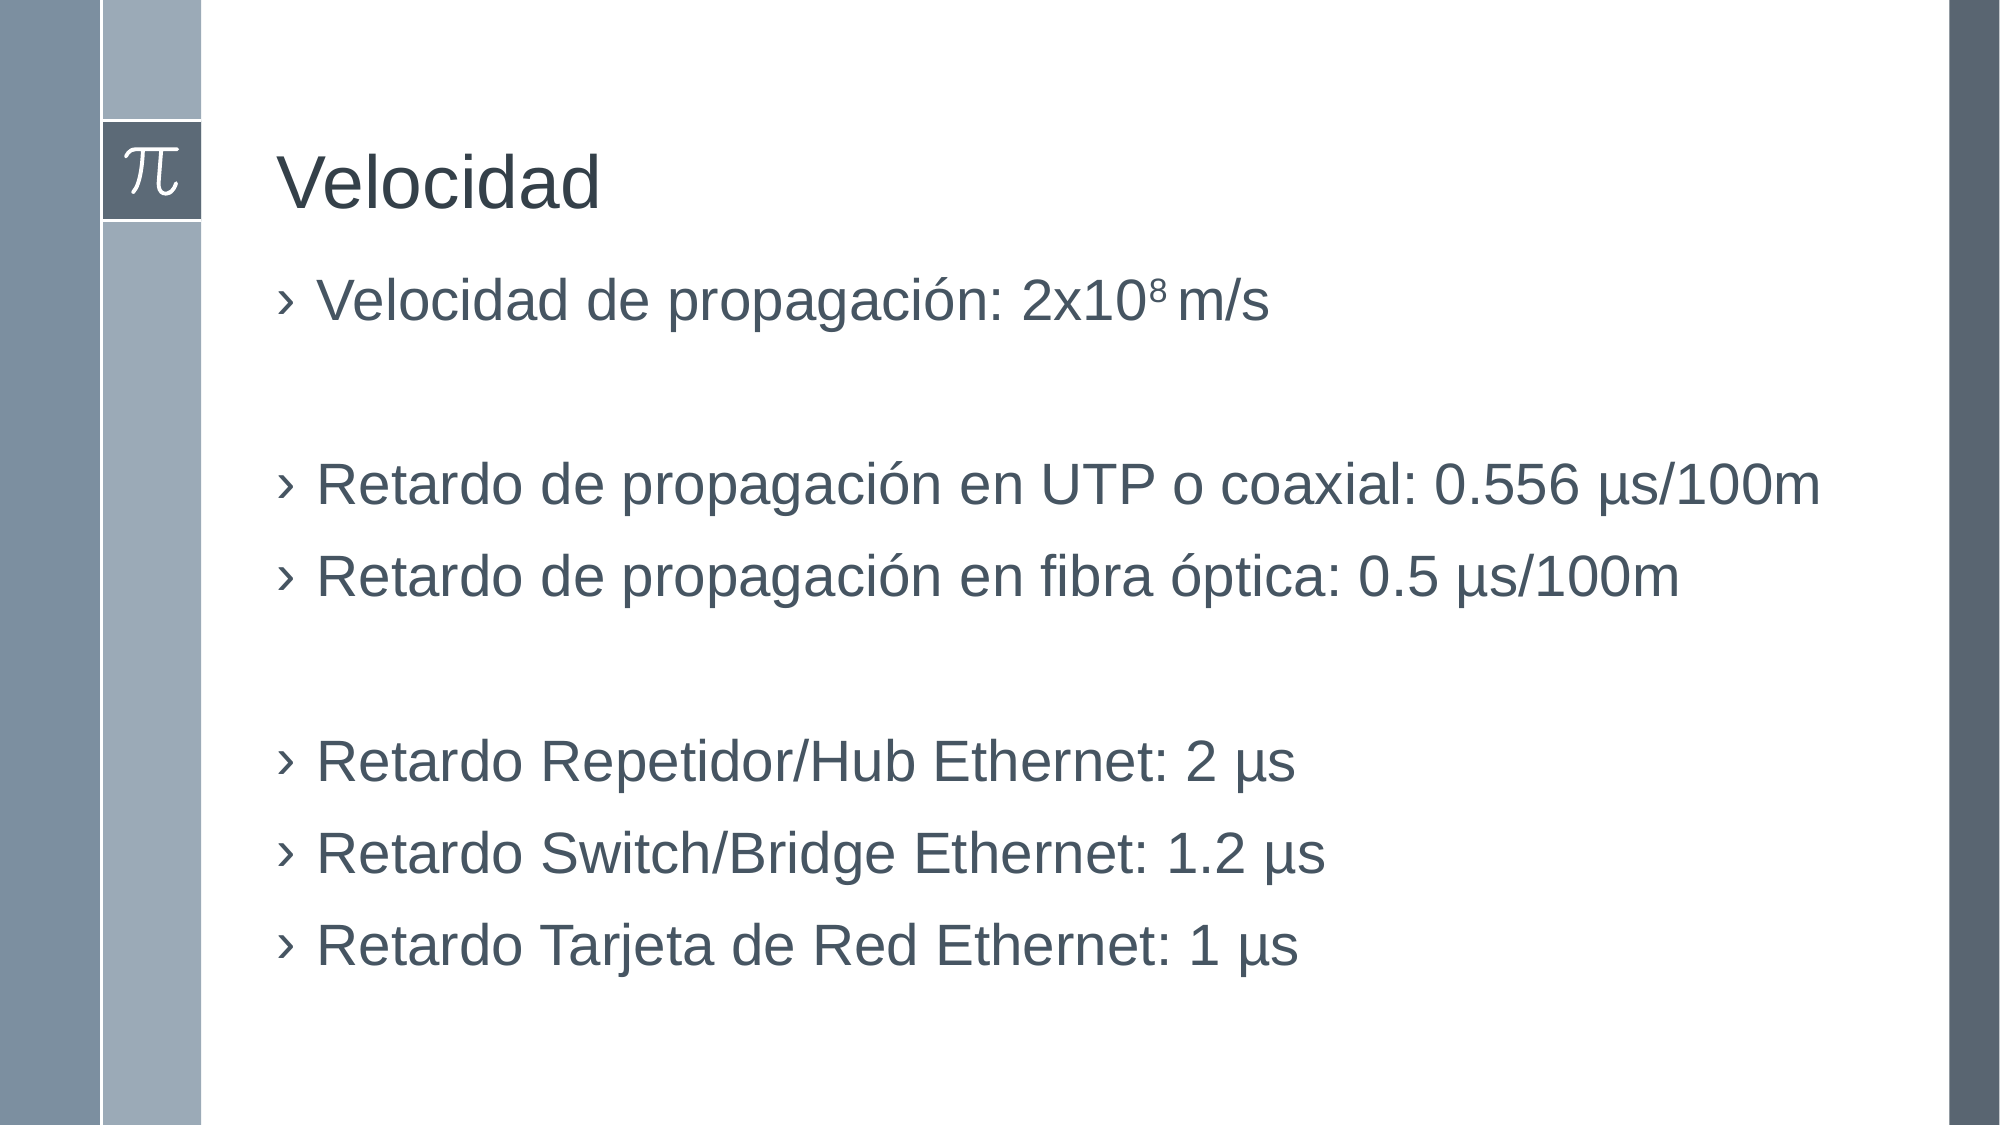

# Velocidad
Velocidad de propagación: 2x108 m/s

Retardo de propagación en UTP o coaxial: 0.556 µs/100m
Retardo de propagación en fibra óptica: 0.5 µs/100m

Retardo Repetidor/Hub Ethernet: 2 µs
Retardo Switch/Bridge Ethernet: 1.2 µs
Retardo Tarjeta de Red Ethernet: 1 µs